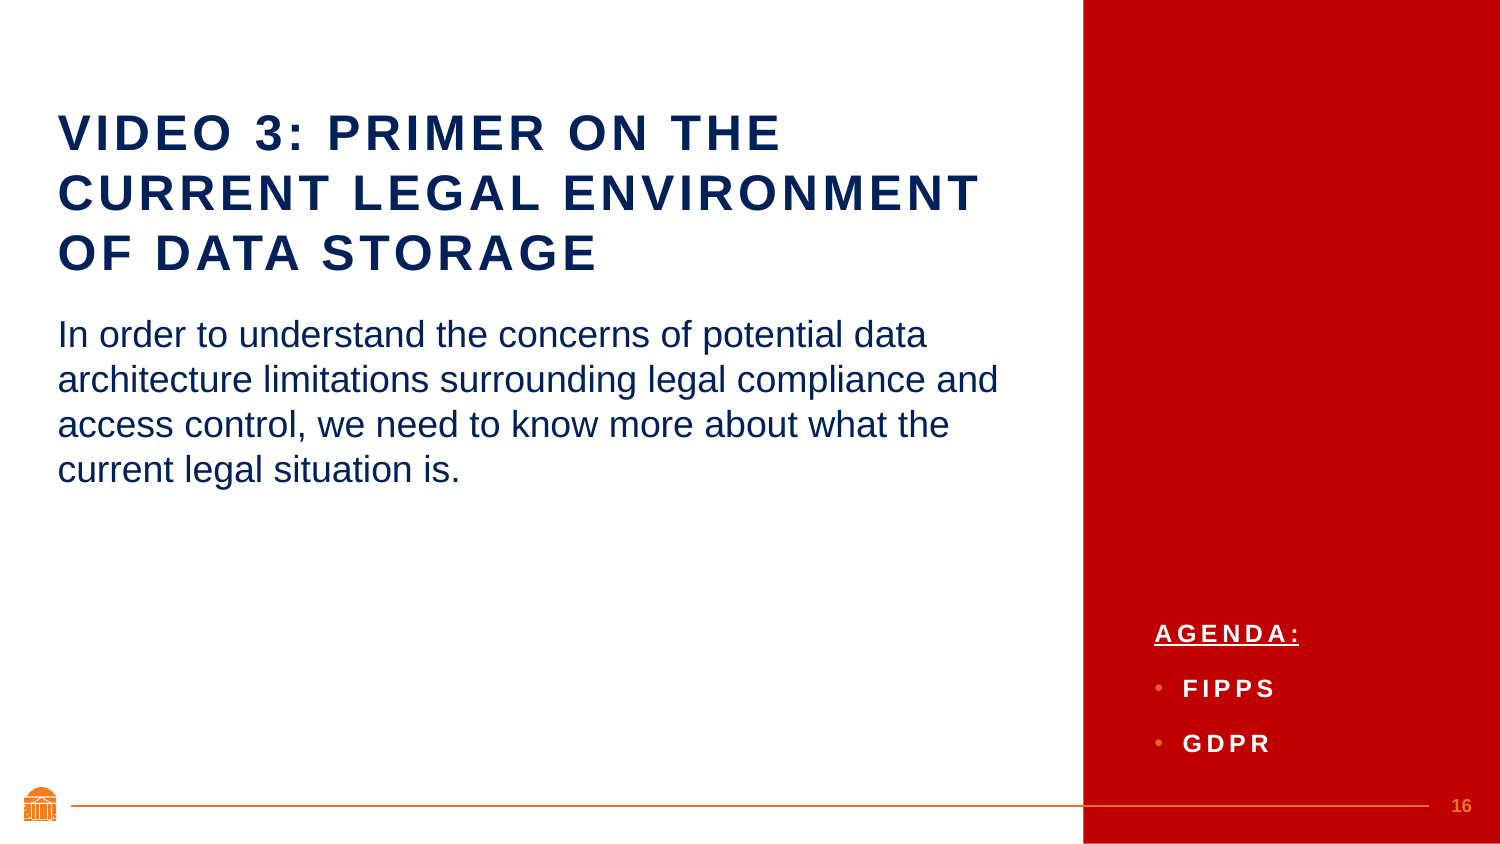

# Video 3: Primer on the Current Legal Environment of Data Storage
In order to understand the concerns of potential data architecture limitations surrounding legal compliance and access control, we need to know more about what the current legal situation is.
Agenda:
FIPPS
GDPR